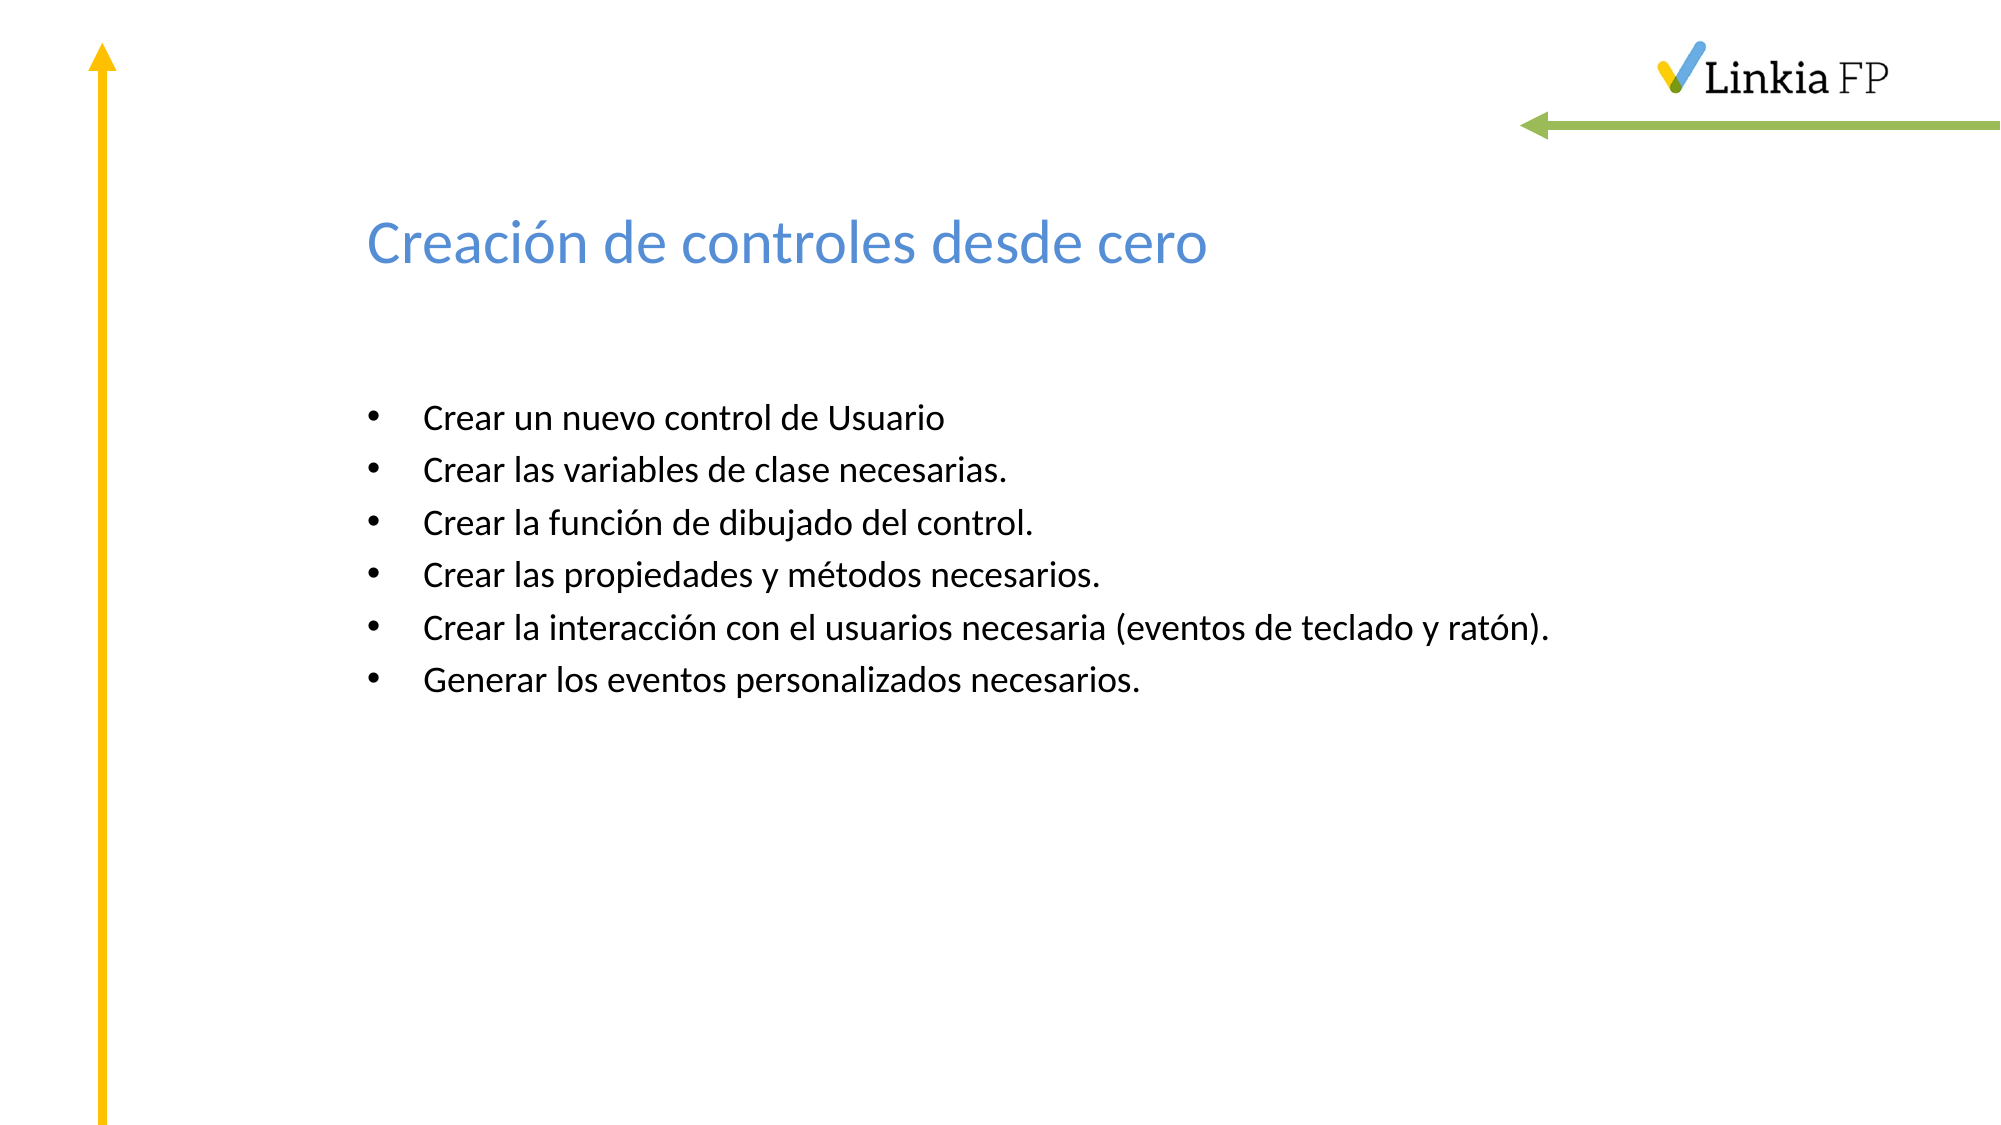

# Creación de controles desde cero
Crear un nuevo control de Usuario
Crear las variables de clase necesarias.
Crear la función de dibujado del control.
Crear las propiedades y métodos necesarios.
Crear la interacción con el usuarios necesaria (eventos de teclado y ratón).
Generar los eventos personalizados necesarios.